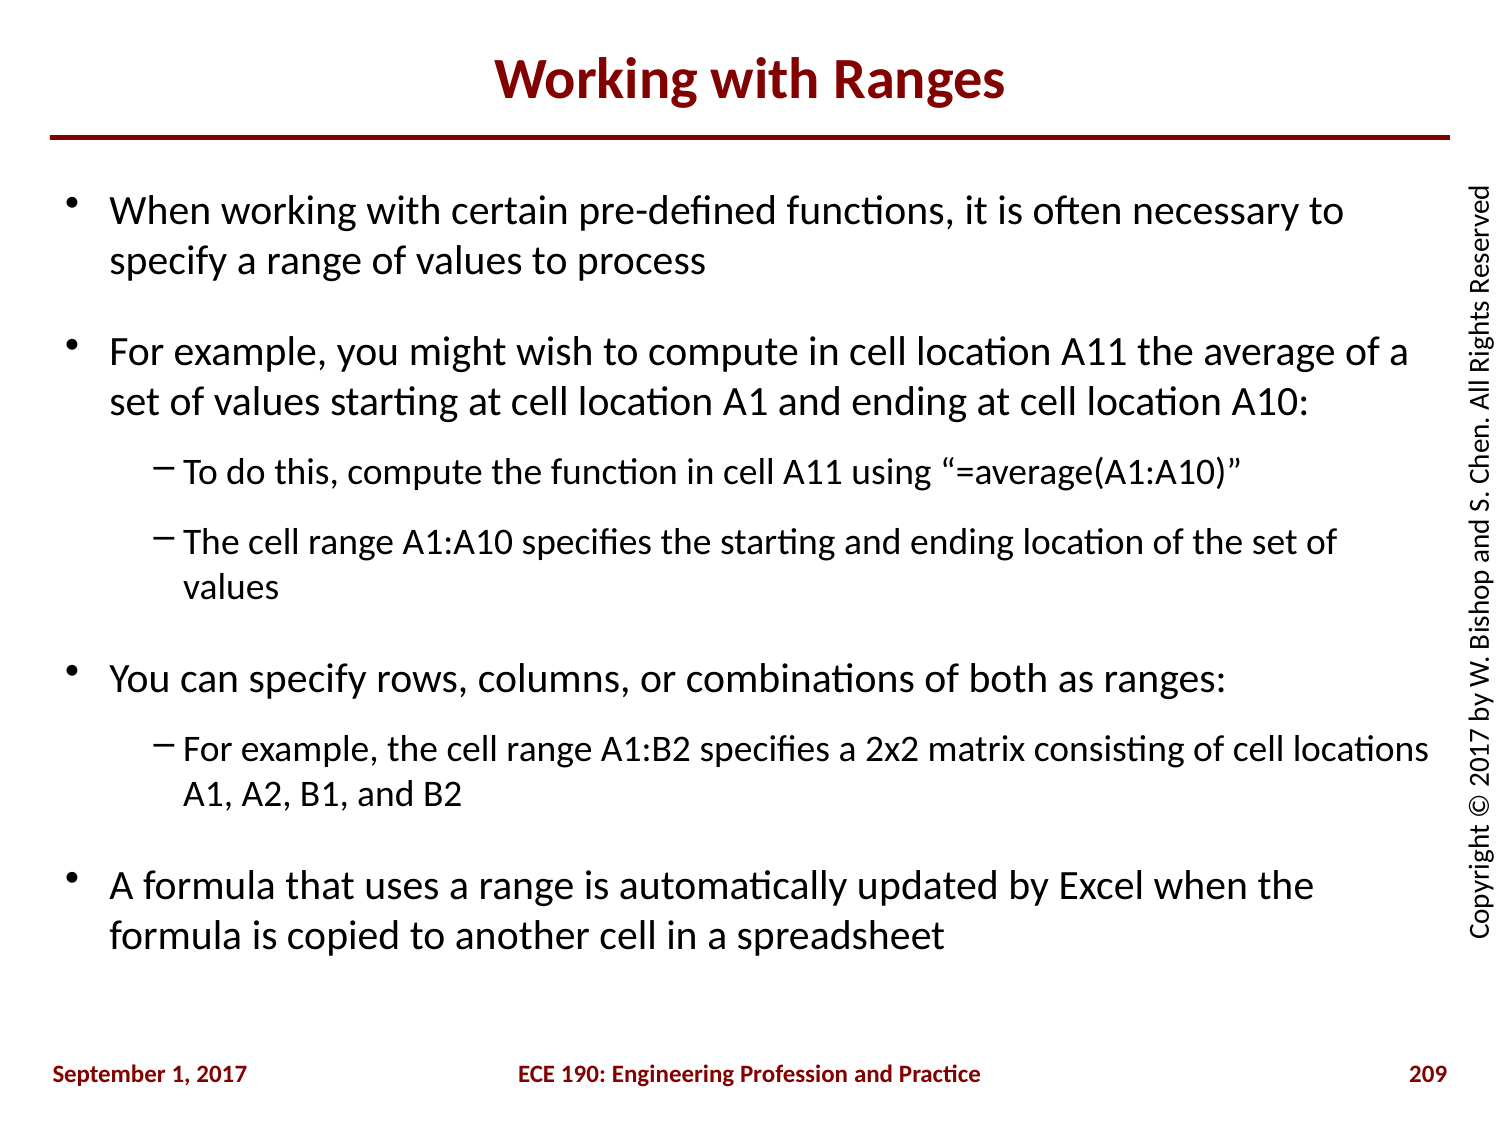

# Working with Ranges
When working with certain pre-defined functions, it is often necessary to specify a range of values to process
For example, you might wish to compute in cell location A11 the average of a set of values starting at cell location A1 and ending at cell location A10:
To do this, compute the function in cell A11 using “=average(A1:A10)”
The cell range A1:A10 specifies the starting and ending location of the set of values
You can specify rows, columns, or combinations of both as ranges:
For example, the cell range A1:B2 specifies a 2x2 matrix consisting of cell locations A1, A2, B1, and B2
A formula that uses a range is automatically updated by Excel when the formula is copied to another cell in a spreadsheet
September 1, 2017
ECE 190: Engineering Profession and Practice
209